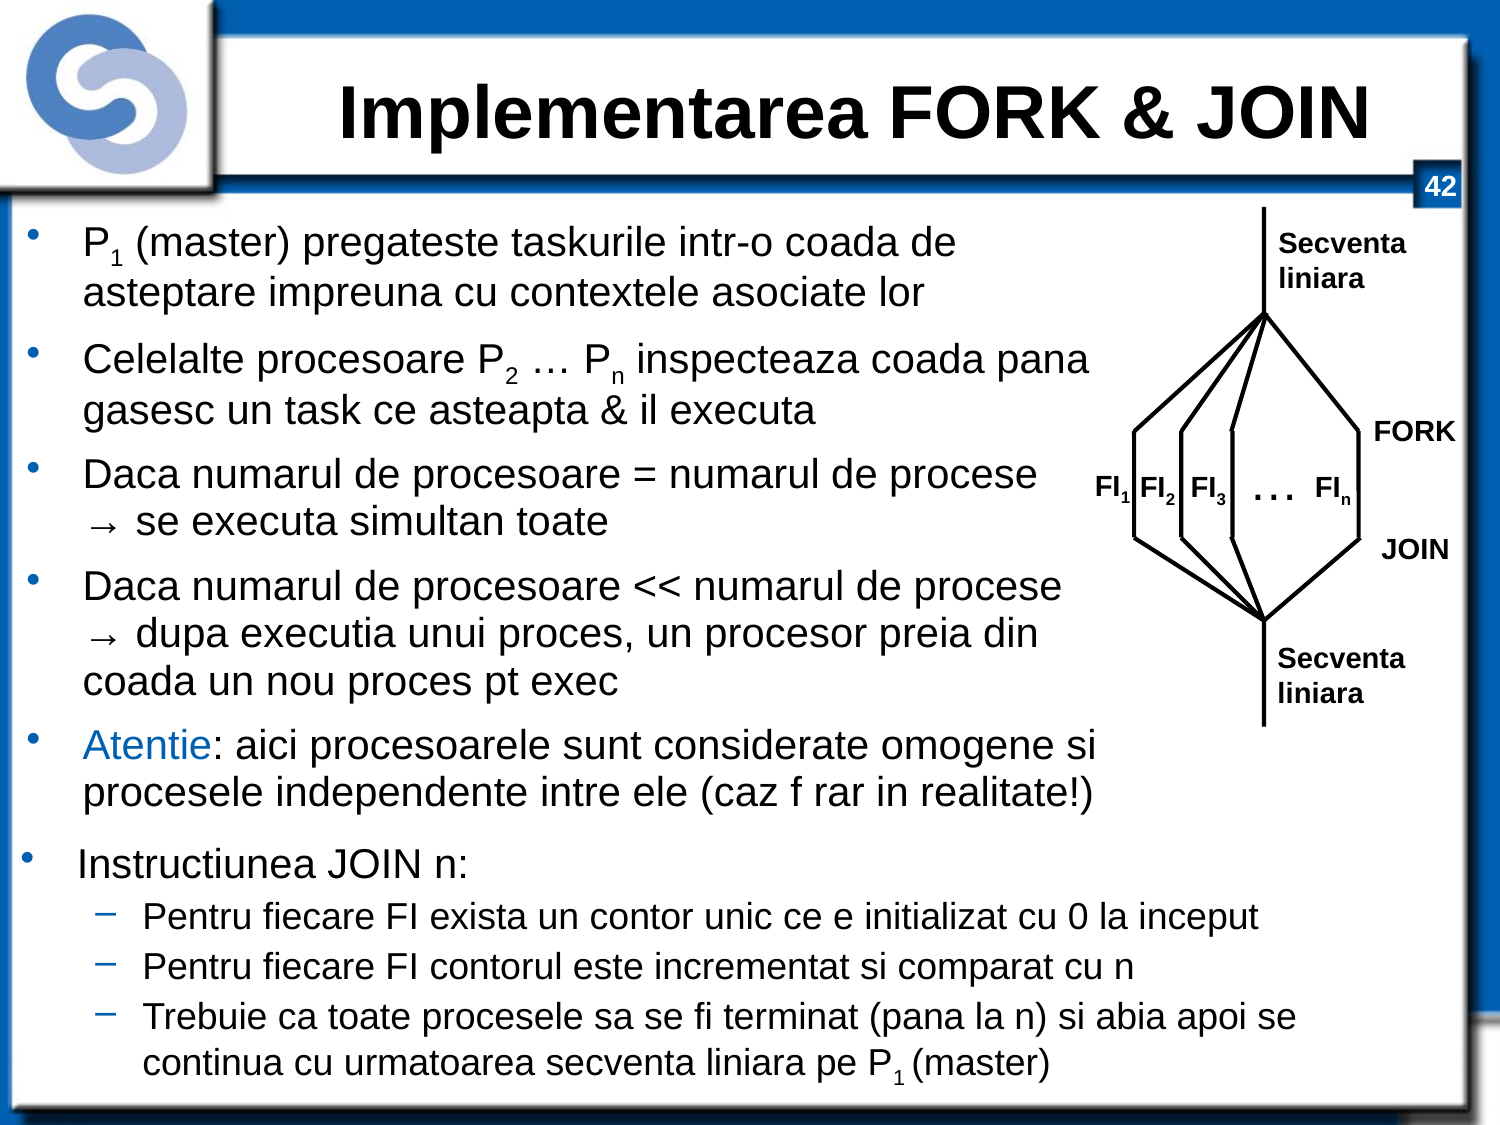

# Implementarea FORK & JOIN
P1 (master) pregateste taskurile intr-o coada de asteptare impreuna cu contextele asociate lor
Celelalte procesoare P2 … Pn inspecteaza coada pana gasesc un task ce asteapta & il executa
Daca numarul de procesoare = numarul de procese   → se executa simultan toate
Daca numarul de procesoare << numarul de procese → dupa executia unui proces, un procesor preia din coada un nou proces pt exec
Atentie: aici procesoarele sunt considerate omogene si procesele independente intre ele (caz f rar in realitate!)

Secventa
liniara

FORK

 …
FI1
FI2
FI3
FIn
JOIN

Secventa
liniara
Instructiunea JOIN n:
Pentru fiecare FI exista un contor unic ce e initializat cu 0 la inceput
Pentru fiecare FI contorul este incrementat si comparat cu n
Trebuie ca toate procesele sa se fi terminat (pana la n) si abia apoi se continua cu urmatoarea secventa liniara pe P1 (master)